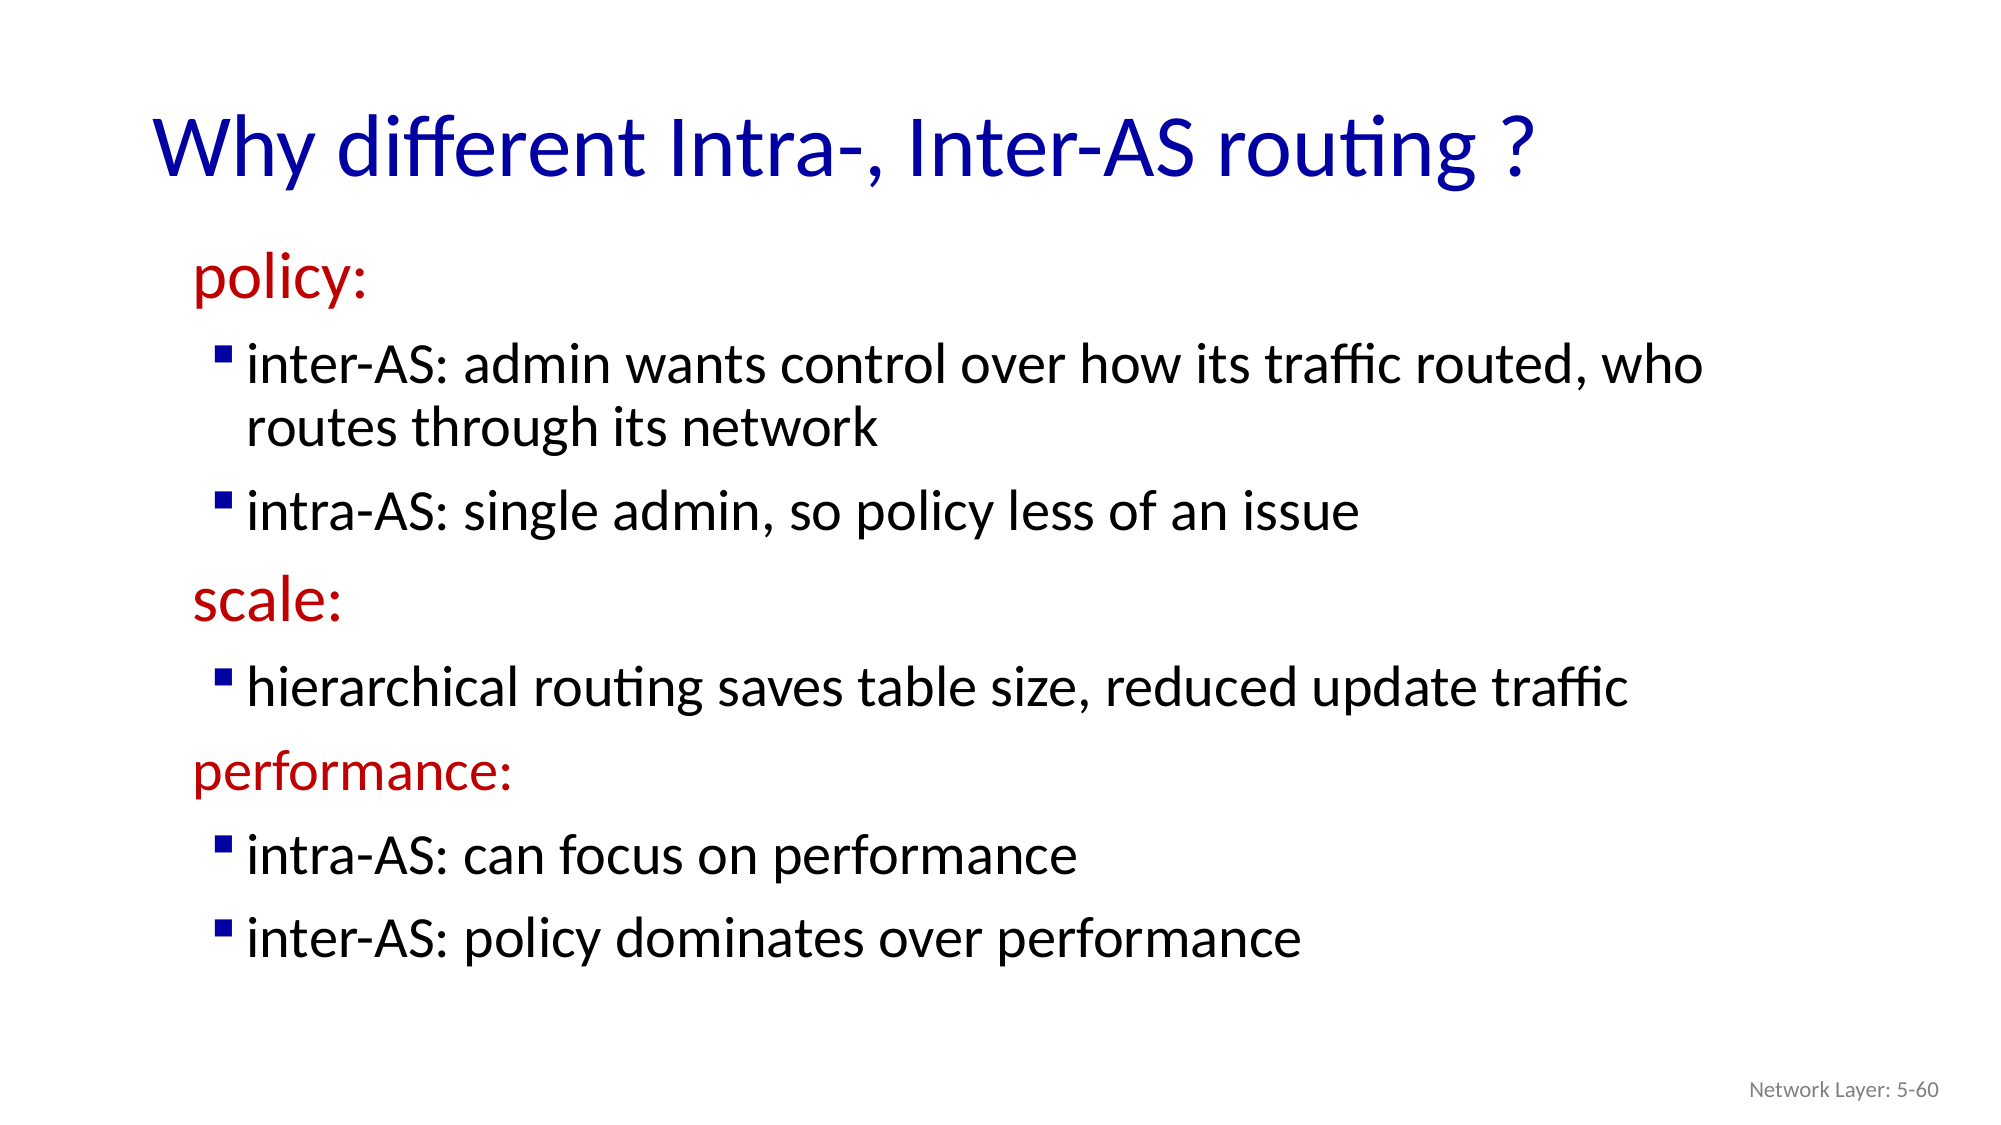

# Why different Intra-, Inter-AS routing ?
policy:
inter-AS: admin wants control over how its traffic routed, who routes through its network
intra-AS: single admin, so policy less of an issue
scale:
hierarchical routing saves table size, reduced update traffic
performance:
intra-AS: can focus on performance
inter-AS: policy dominates over performance
Network Layer: 5-60